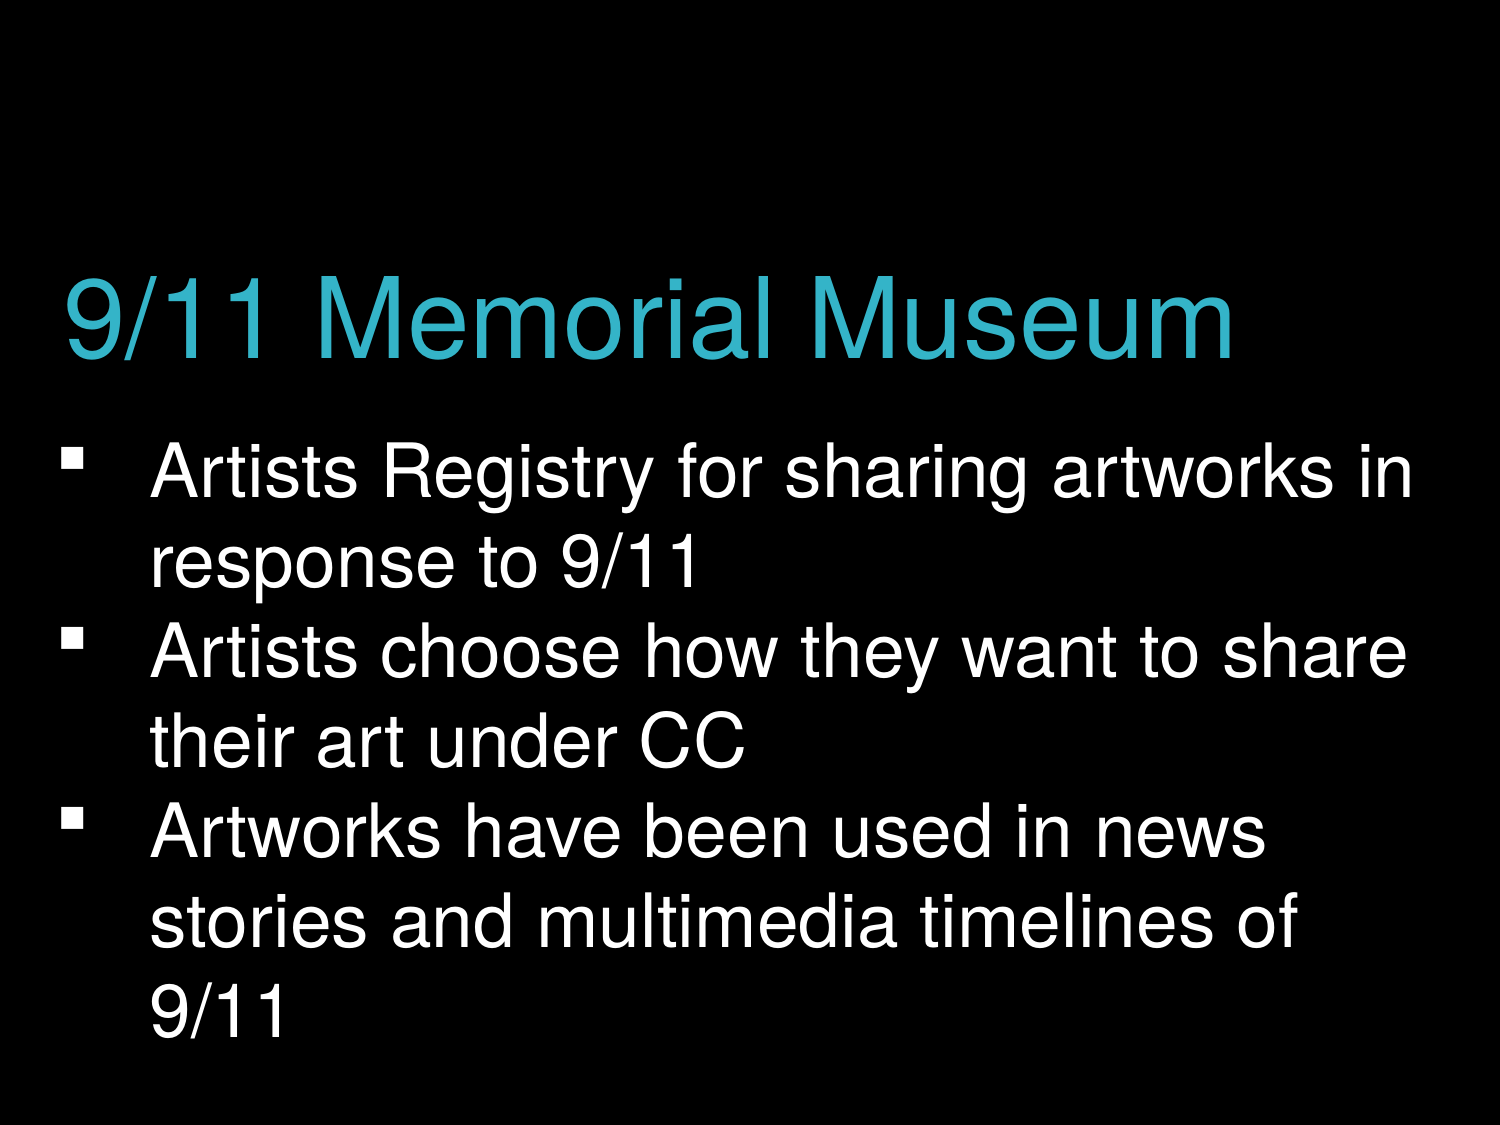

9/11 Memorial Museum
Artists Registry for sharing artworks in response to 9/11
Artists choose how they want to share their art under CC
Artworks have been used in news stories and multimedia timelines of 9/11